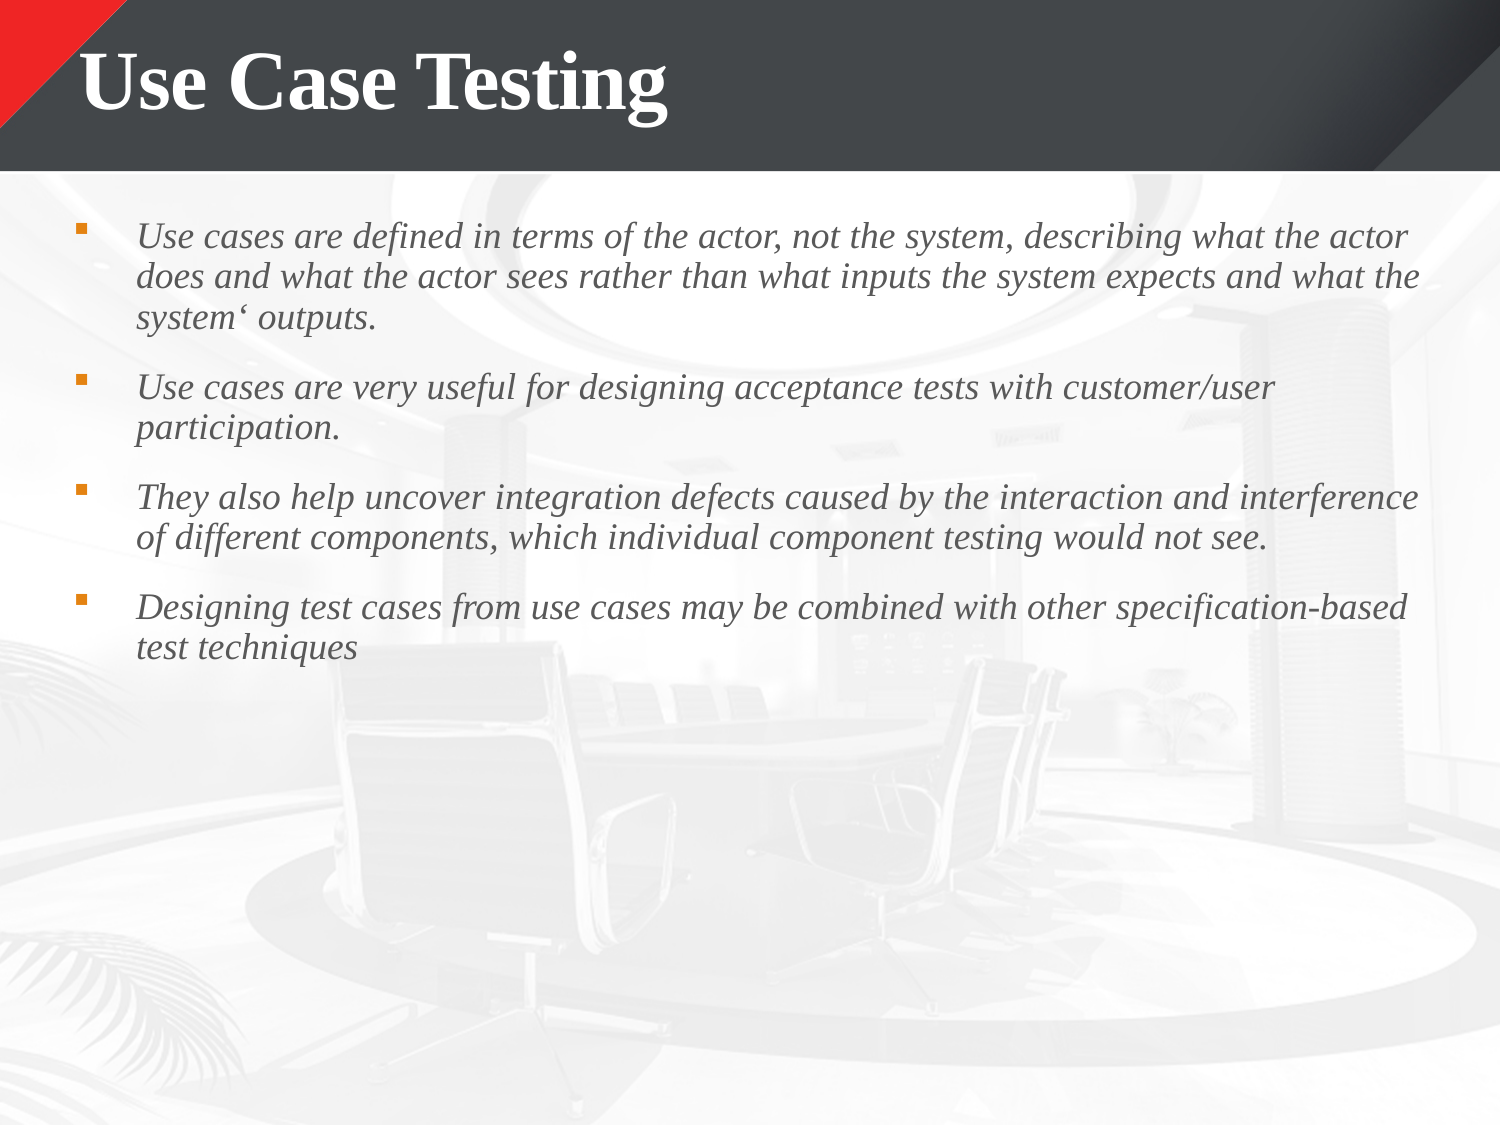

# Use Case Testing
Use cases are defined in terms of the actor, not the system, describing what the actor does and what the actor sees rather than what inputs the system expects and what the system‘ outputs.
Use cases are very useful for designing acceptance tests with customer/user participation.
They also help uncover integration defects caused by the interaction and interference of different components, which individual component testing would not see.
Designing test cases from use cases may be combined with other specification-based test techniques